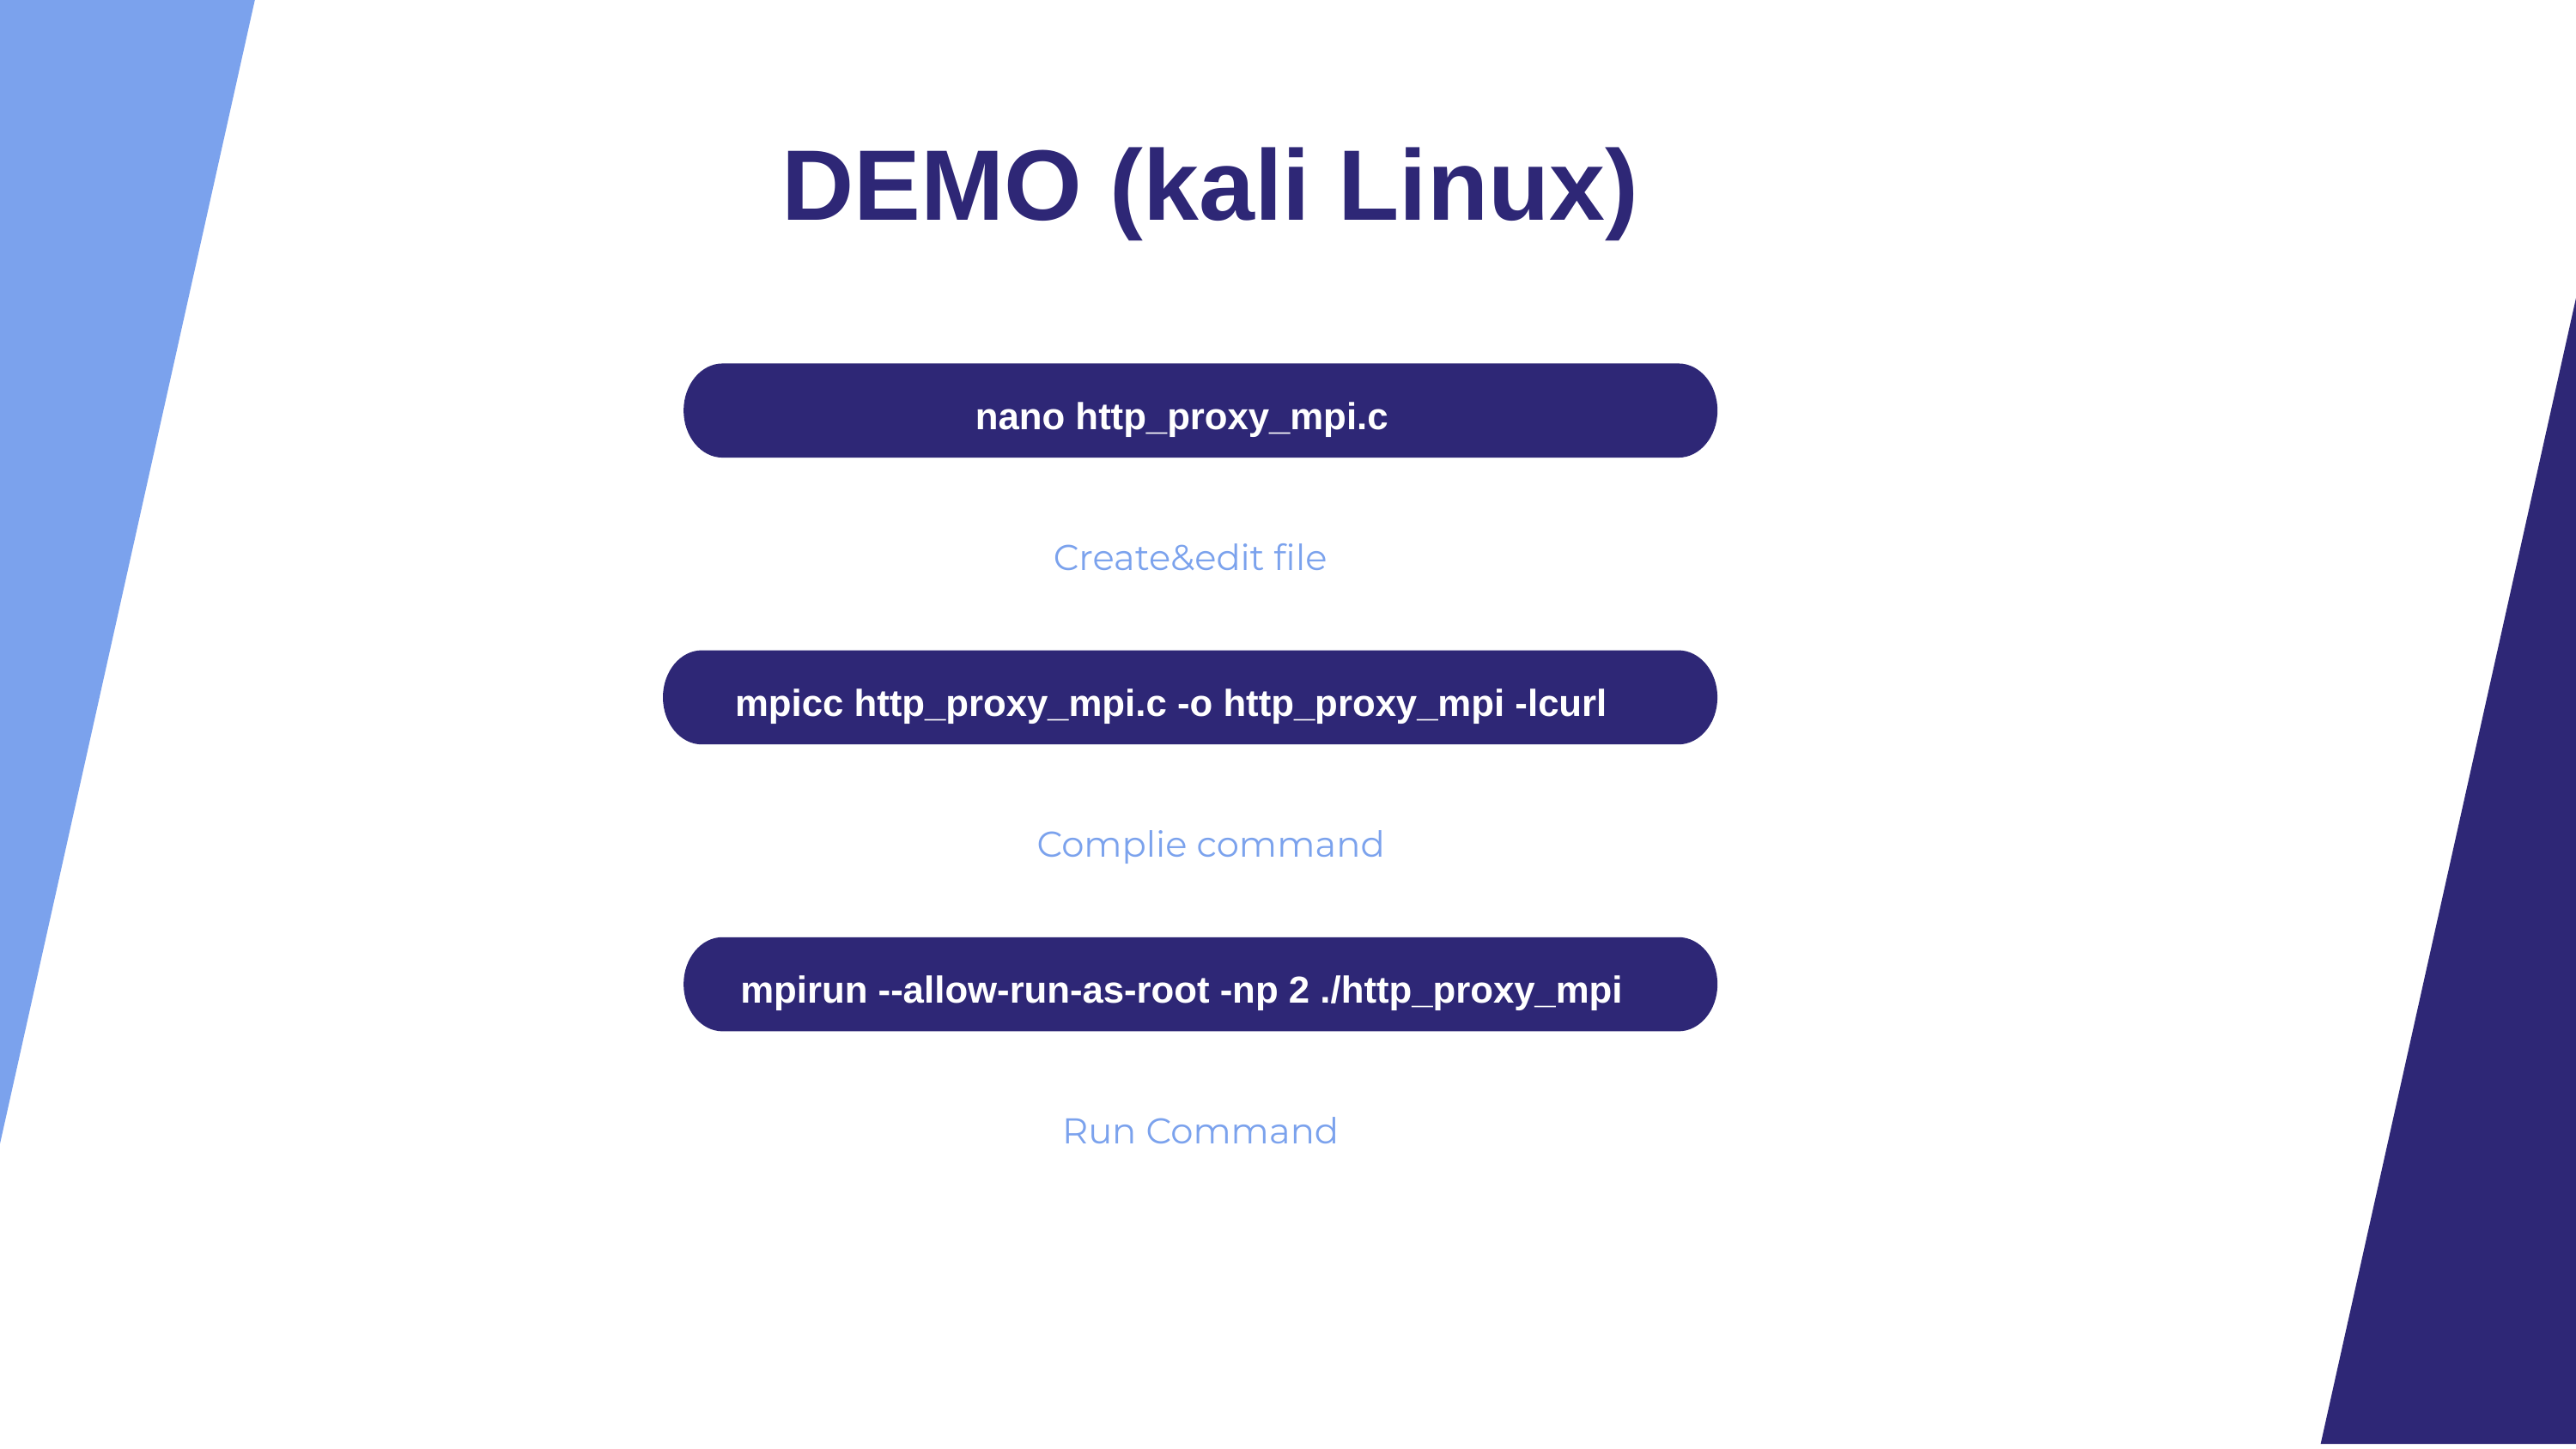

DEMO (kali Linux)

nano http_proxy_mpi.c

Create&edit file

mpicc http_proxy_mpi.c -o http_proxy_mpi -lcurl

Complie command

mpirun --allow-run-as-root -np 2 ./http_proxy_mpi
Run Command